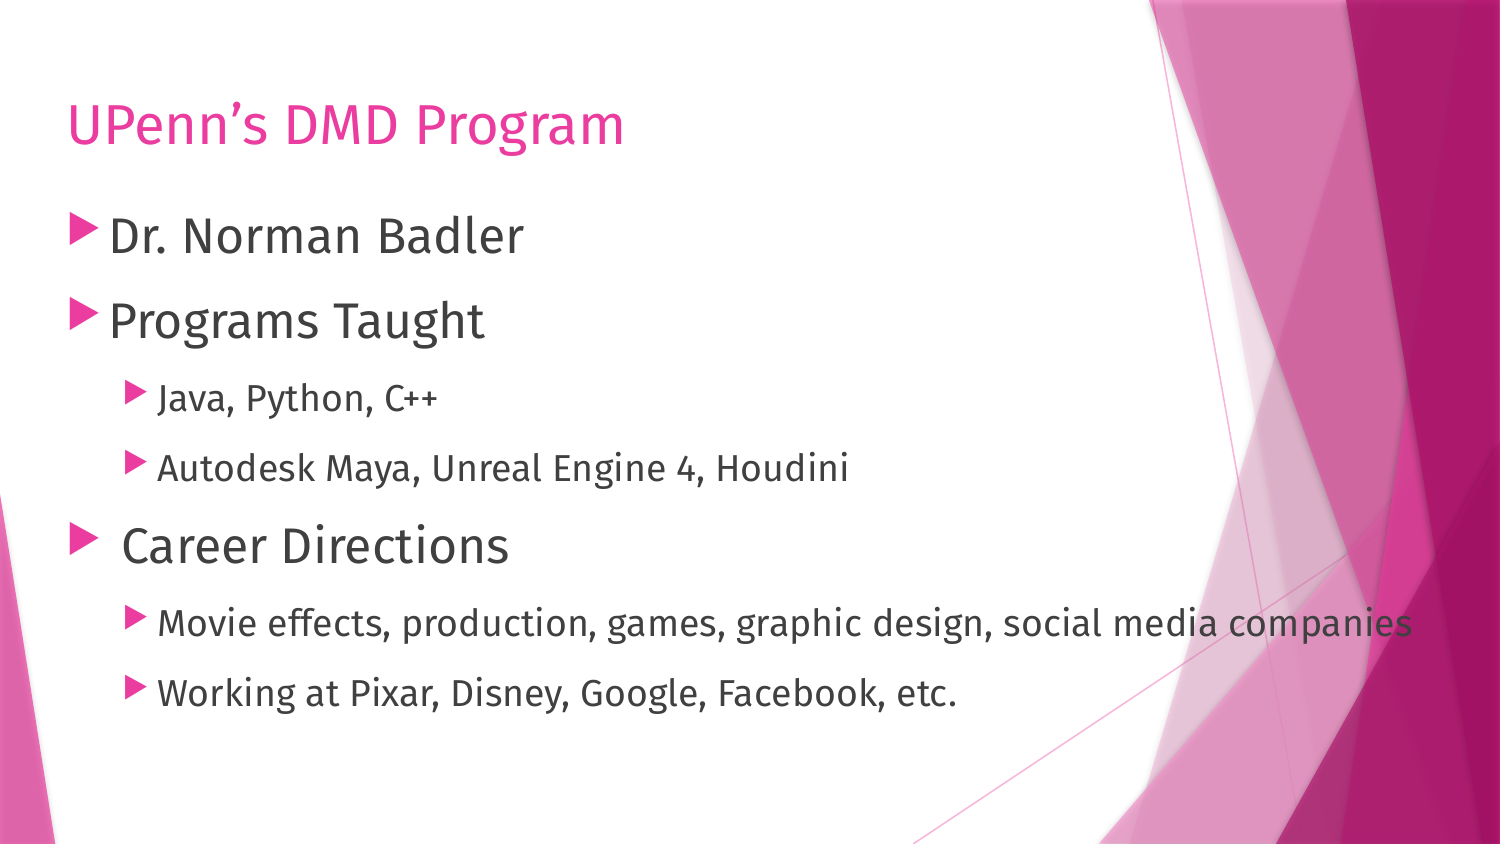

# UPenn’s DMD Program
Dr. Norman Badler
Programs Taught
Java, Python, C++
Autodesk Maya, Unreal Engine 4, Houdini
 Career Directions
Movie effects, production, games, graphic design, social media companies
Working at Pixar, Disney, Google, Facebook, etc.